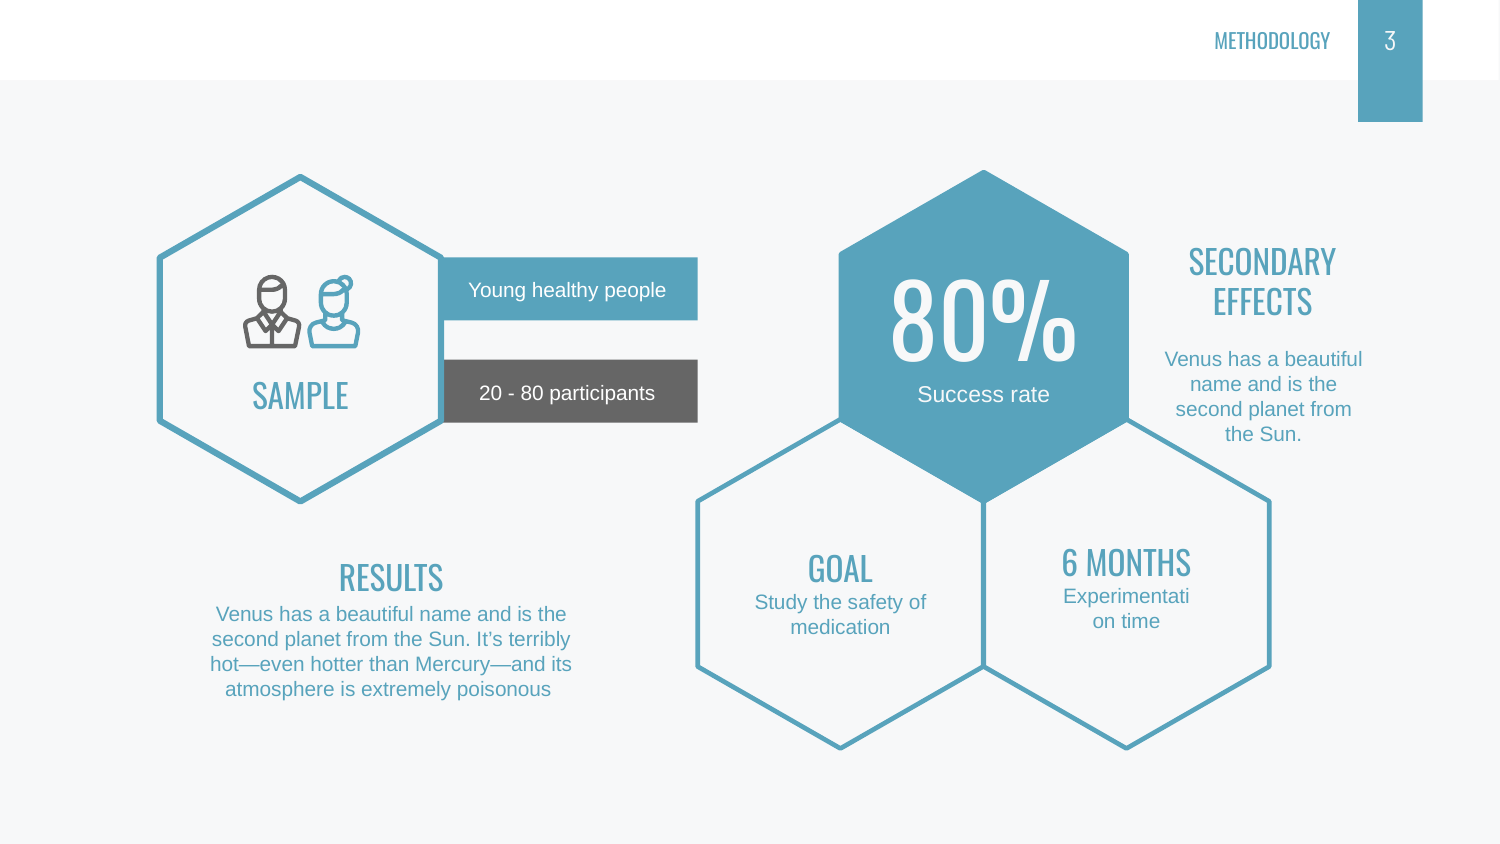

3
# METHODOLOGY

Young healthy people
SECONDARY EFFECTS

80%
Venus has a beautiful name and is the second planet from the Sun.
Success rate
20 - 80 participants
SAMPLE

6 MONTHS
GOAL
RESULTS
Experimentation time
Study the safety of medication
Venus has a beautiful name and is the second planet from the Sun. It’s terribly hot—even hotter than Mercury—and its atmosphere is extremely poisonous